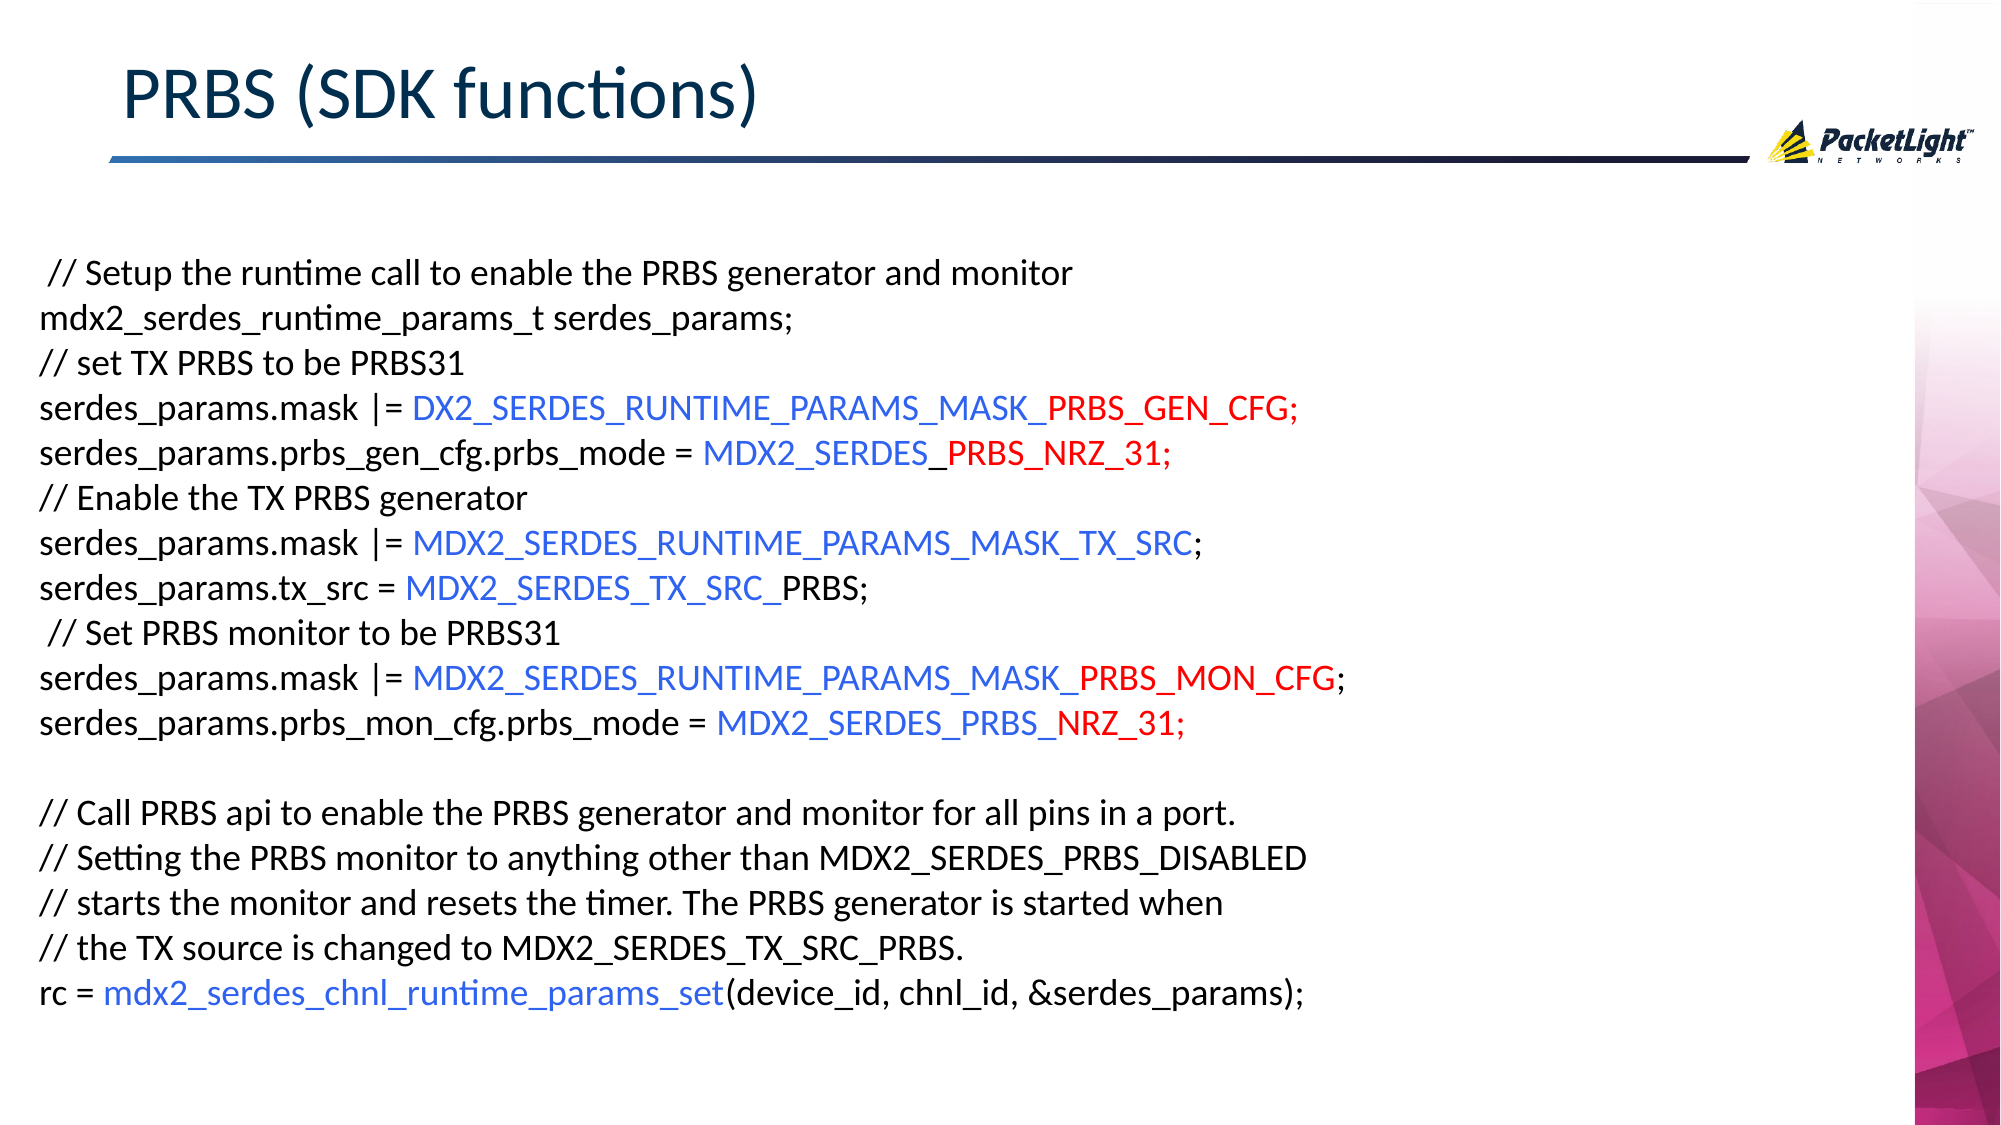

# PRBS (SDK functions)
 // Setup the runtime call to enable the PRBS generator and monitor
mdx2_serdes_runtime_params_t serdes_params;
// set TX PRBS to be PRBS31
serdes_params.mask |= DX2_SERDES_RUNTIME_PARAMS_MASK_PRBS_GEN_CFG;
serdes_params.prbs_gen_cfg.prbs_mode = MDX2_SERDES_PRBS_NRZ_31;
// Enable the TX PRBS generator
serdes_params.mask |= MDX2_SERDES_RUNTIME_PARAMS_MASK_TX_SRC;
serdes_params.tx_src = MDX2_SERDES_TX_SRC_PRBS;
 // Set PRBS monitor to be PRBS31
serdes_params.mask |= MDX2_SERDES_RUNTIME_PARAMS_MASK_PRBS_MON_CFG;    serdes_params.prbs_mon_cfg.prbs_mode = MDX2_SERDES_PRBS_NRZ_31;

// Call PRBS api to enable the PRBS generator and monitor for all pins in a port.
// Setting the PRBS monitor to anything other than MDX2_SERDES_PRBS_DISABLED
// starts the monitor and resets the timer. The PRBS generator is started when
// the TX source is changed to MDX2_SERDES_TX_SRC_PRBS.
rc = mdx2_serdes_chnl_runtime_params_set(device_id, chnl_id, &serdes_params);